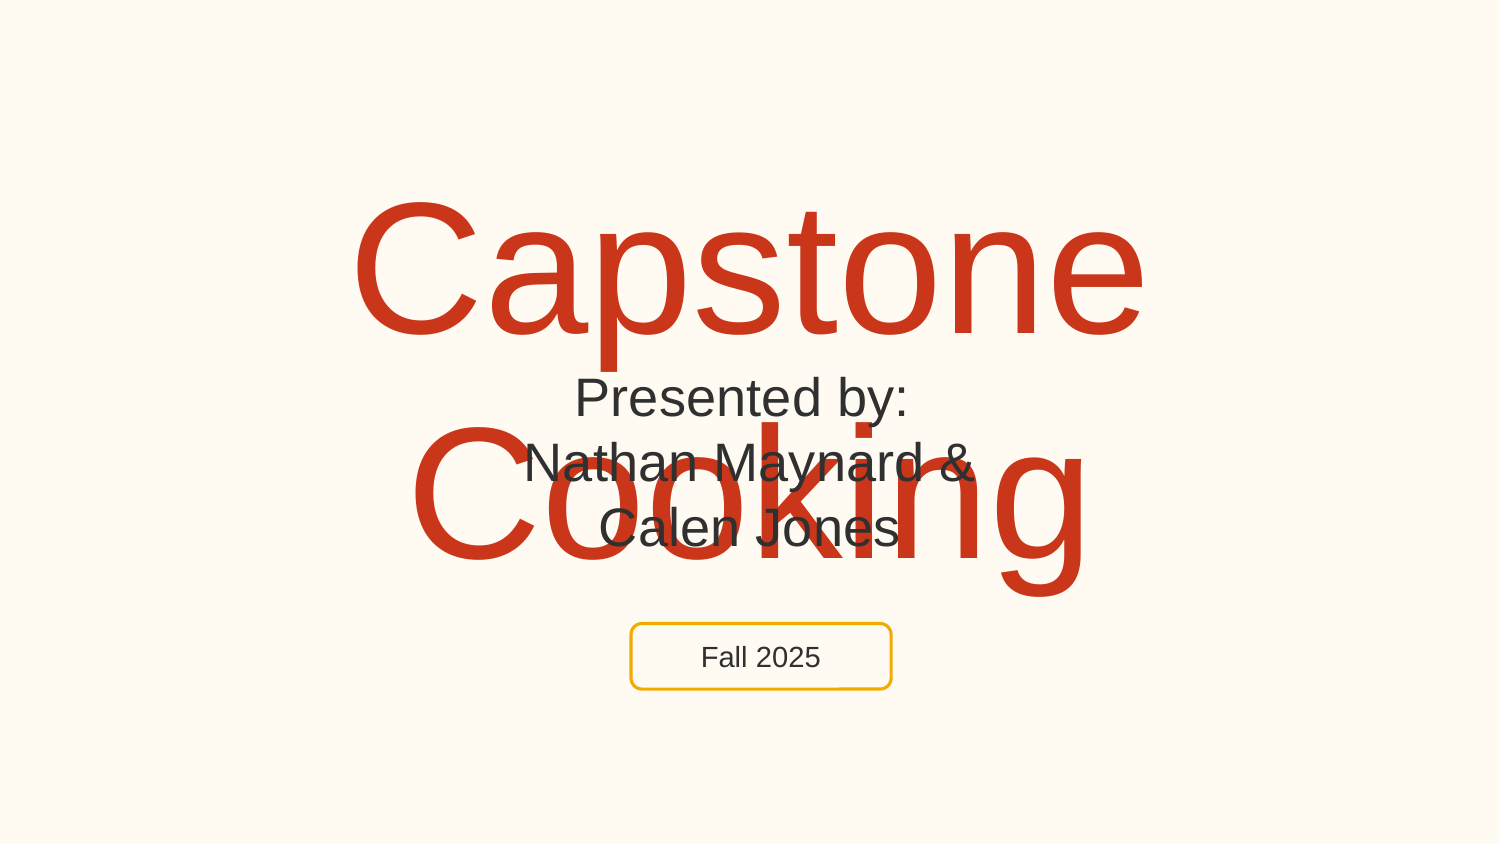

# Capstone Cooking
Presented by:
Nathan Maynard &
Calen Jones
Fall 2025